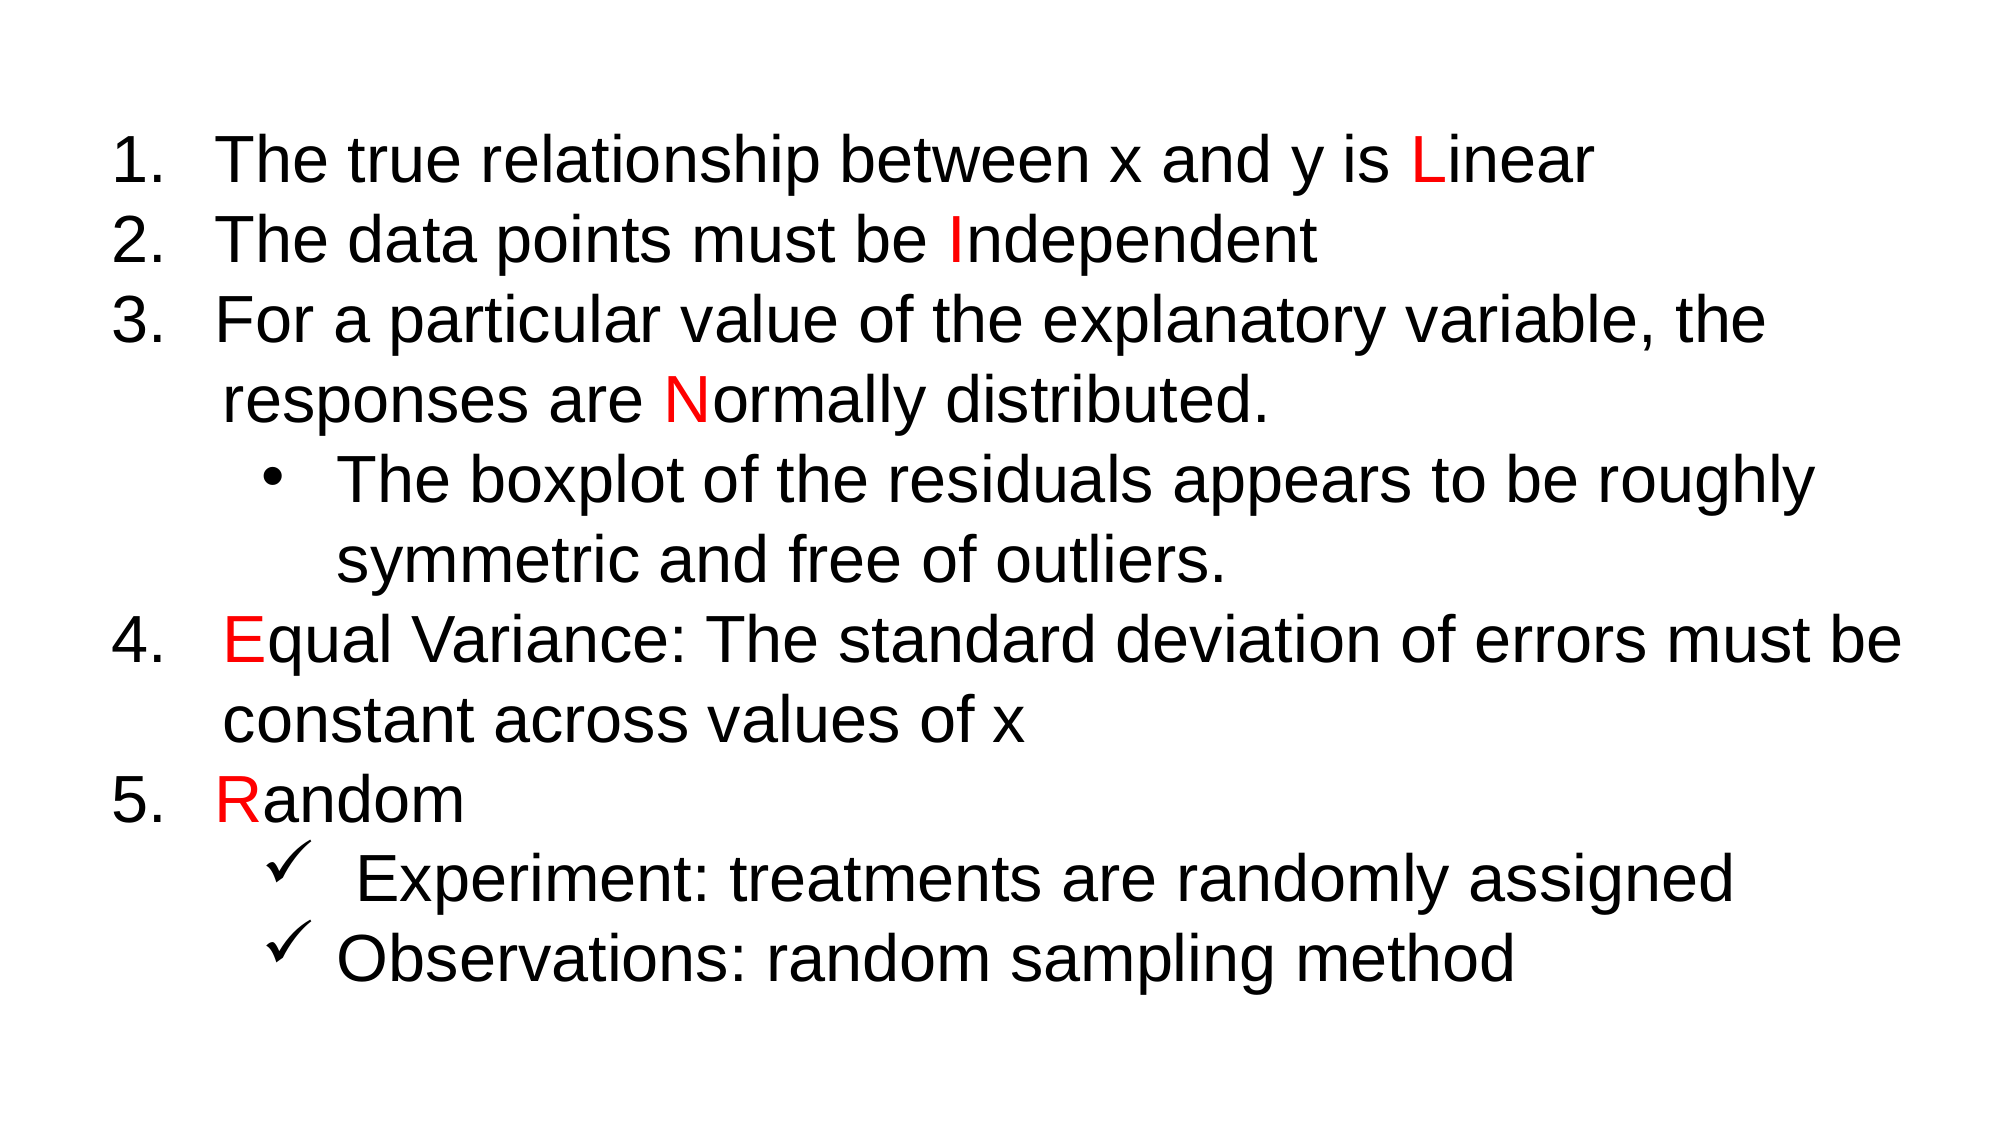

The true relationship between x and y is Linear
 The data points must be Independent
 For a particular value of the explanatory variable, the
      responses are Normally distributed.
The boxplot of the residuals appears to be roughly symmetric and free of outliers.
4.   Equal Variance: The standard deviation of errors must be
      constant across values of x
 Random
 Experiment: treatments are randomly assigned
Observations: random sampling method